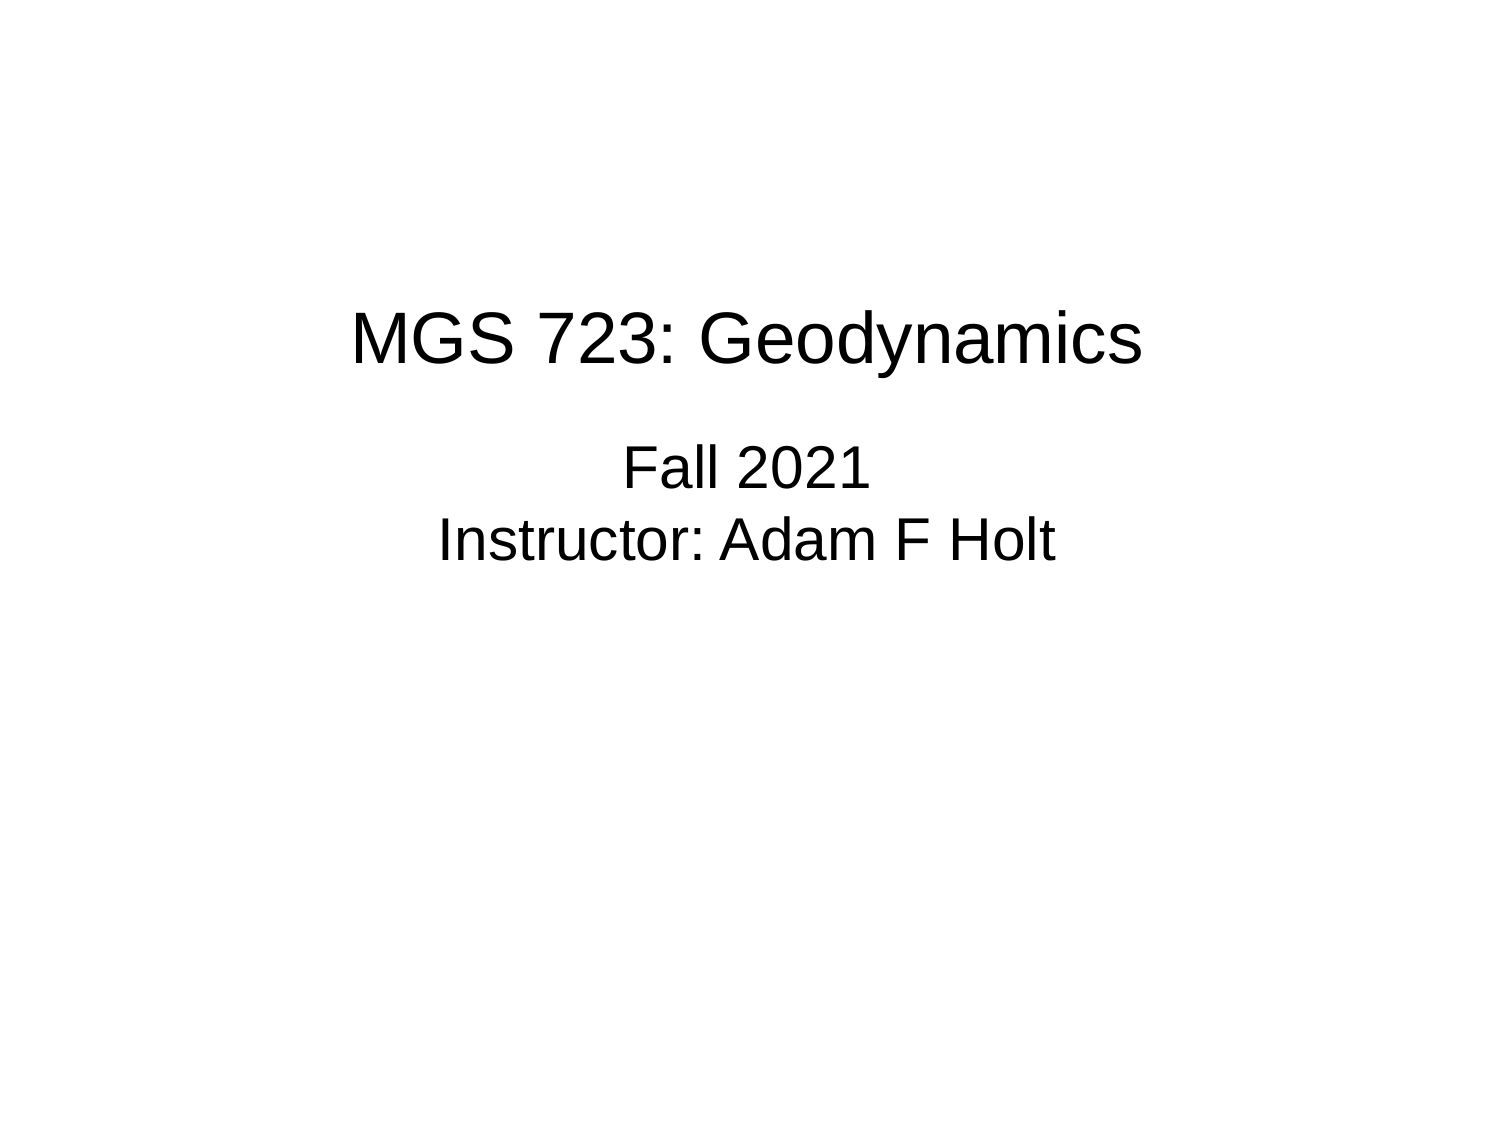

MGS 723: Geodynamics

Fall 2021
Instructor: Adam F Holt